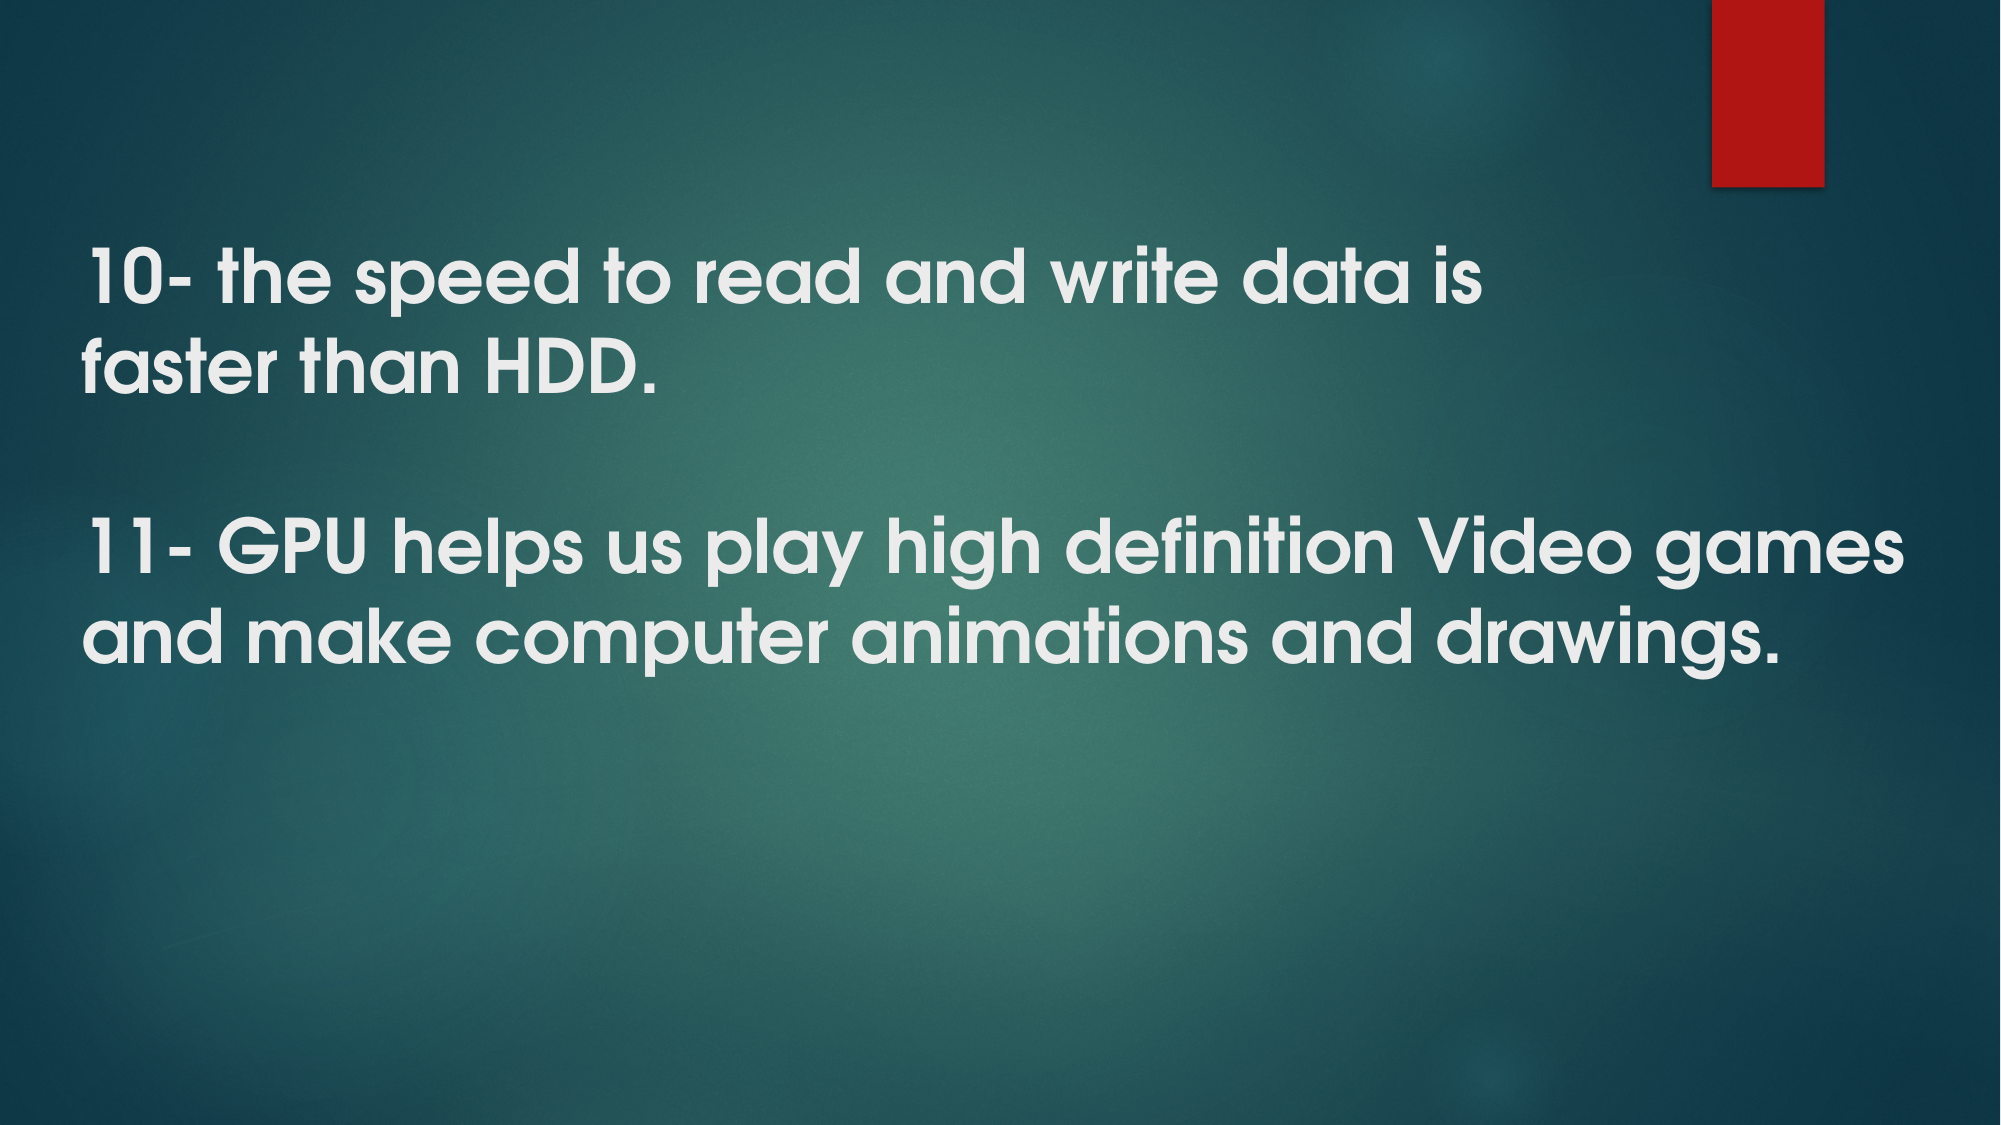

# 10- the speed to read and write data is faster than HDD. 11- GPU helps us play high definition Video games and make computer animations and drawings.